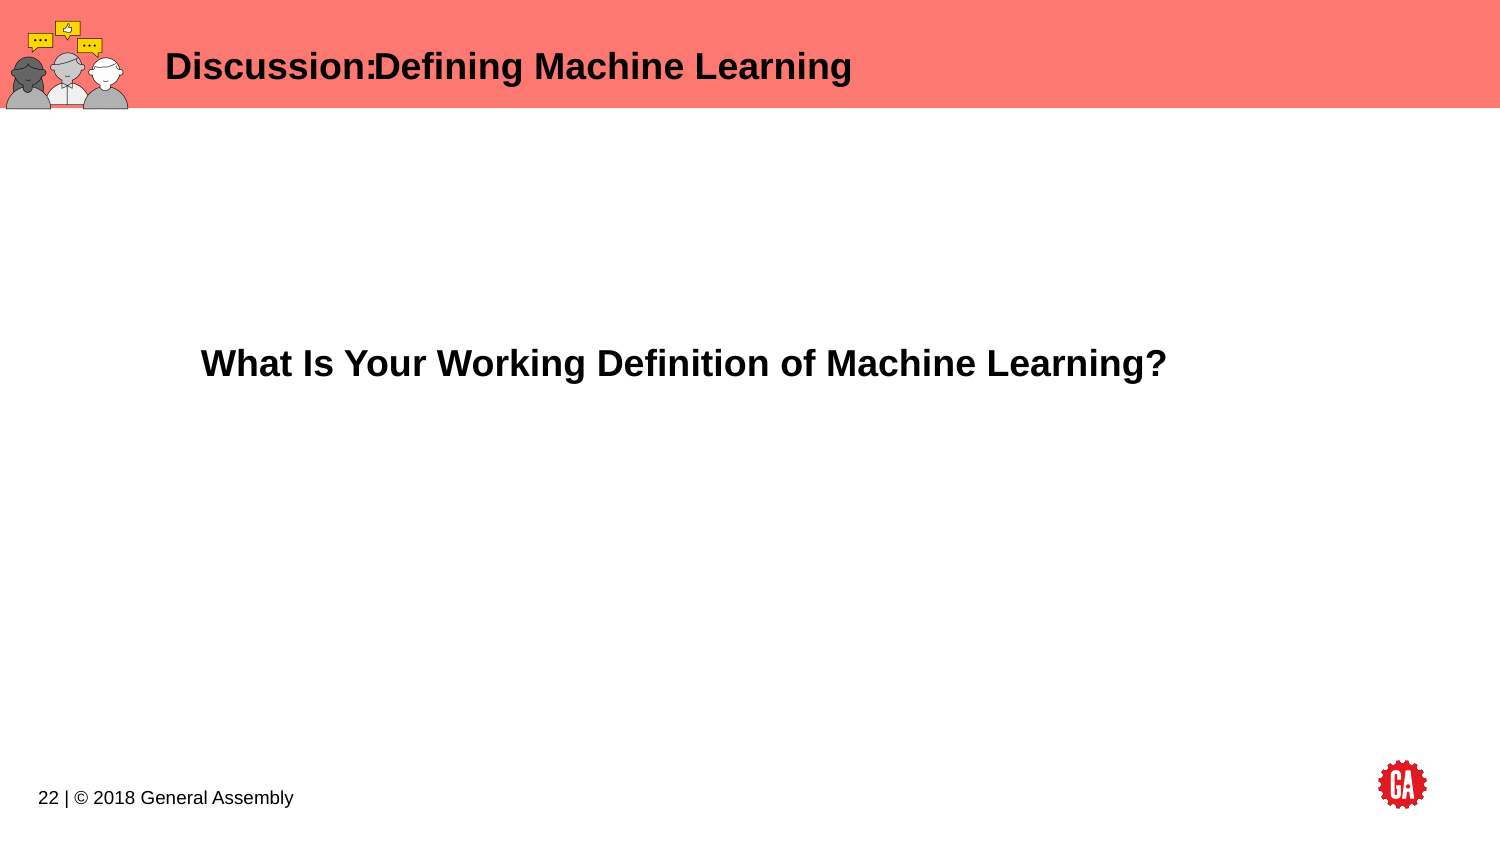

# Defining Machine Learning

What Is Your Working Definition of Machine Learning?
22 | © 2018 General Assembly
22